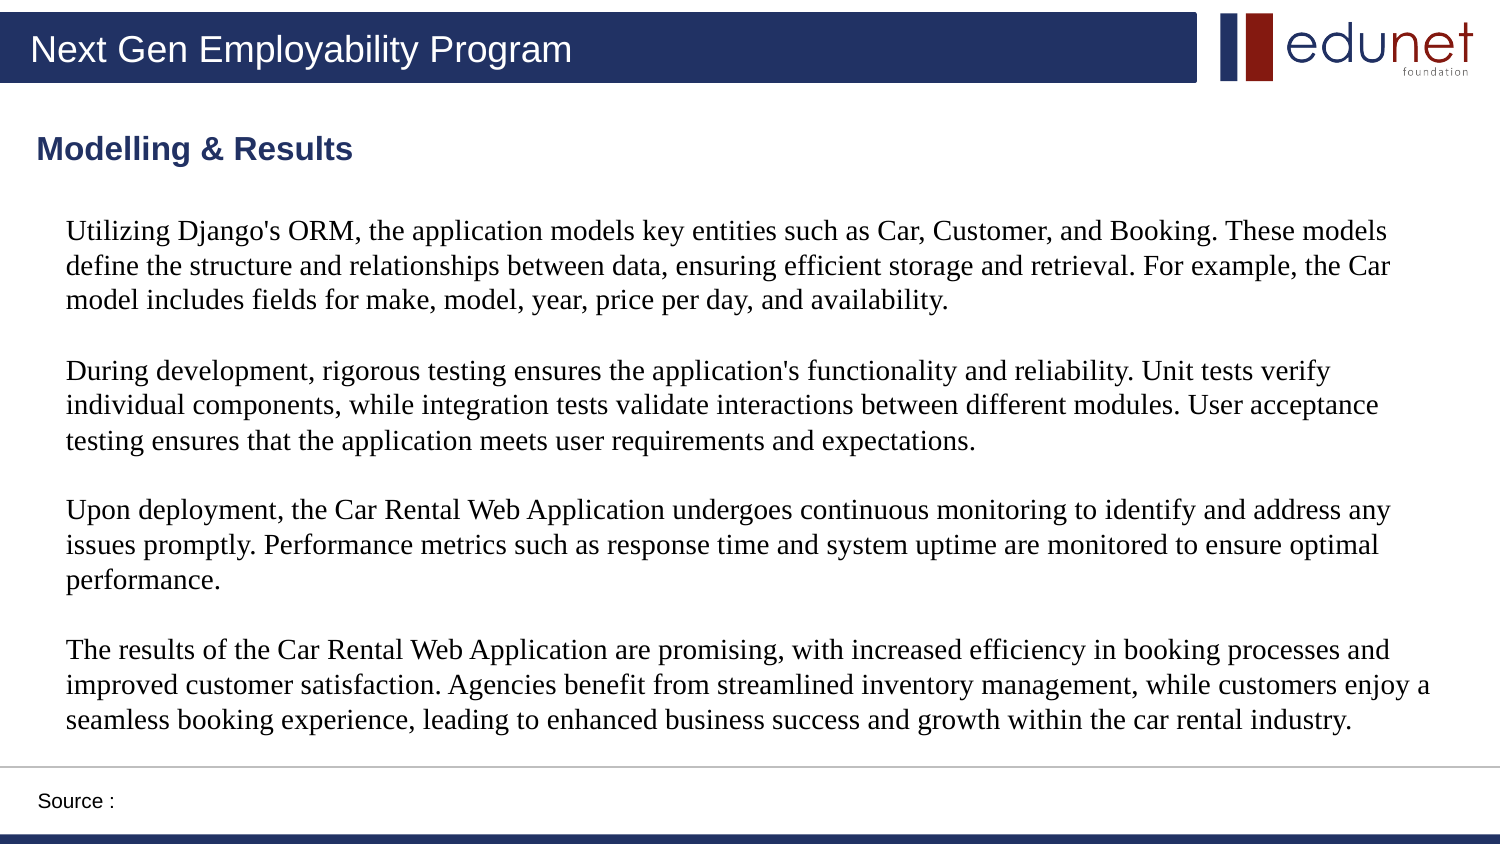

Modelling & Results
Utilizing Django's ORM, the application models key entities such as Car, Customer, and Booking. These models define the structure and relationships between data, ensuring efficient storage and retrieval. For example, the Car model includes fields for make, model, year, price per day, and availability.

During development, rigorous testing ensures the application's functionality and reliability. Unit tests verify individual components, while integration tests validate interactions between different modules. User acceptance testing ensures that the application meets user requirements and expectations.

Upon deployment, the Car Rental Web Application undergoes continuous monitoring to identify and address any issues promptly. Performance metrics such as response time and system uptime are monitored to ensure optimal performance.

The results of the Car Rental Web Application are promising, with increased efficiency in booking processes and improved customer satisfaction. Agencies benefit from streamlined inventory management, while customers enjoy a seamless booking experience, leading to enhanced business success and growth within the car rental industry.
Source :